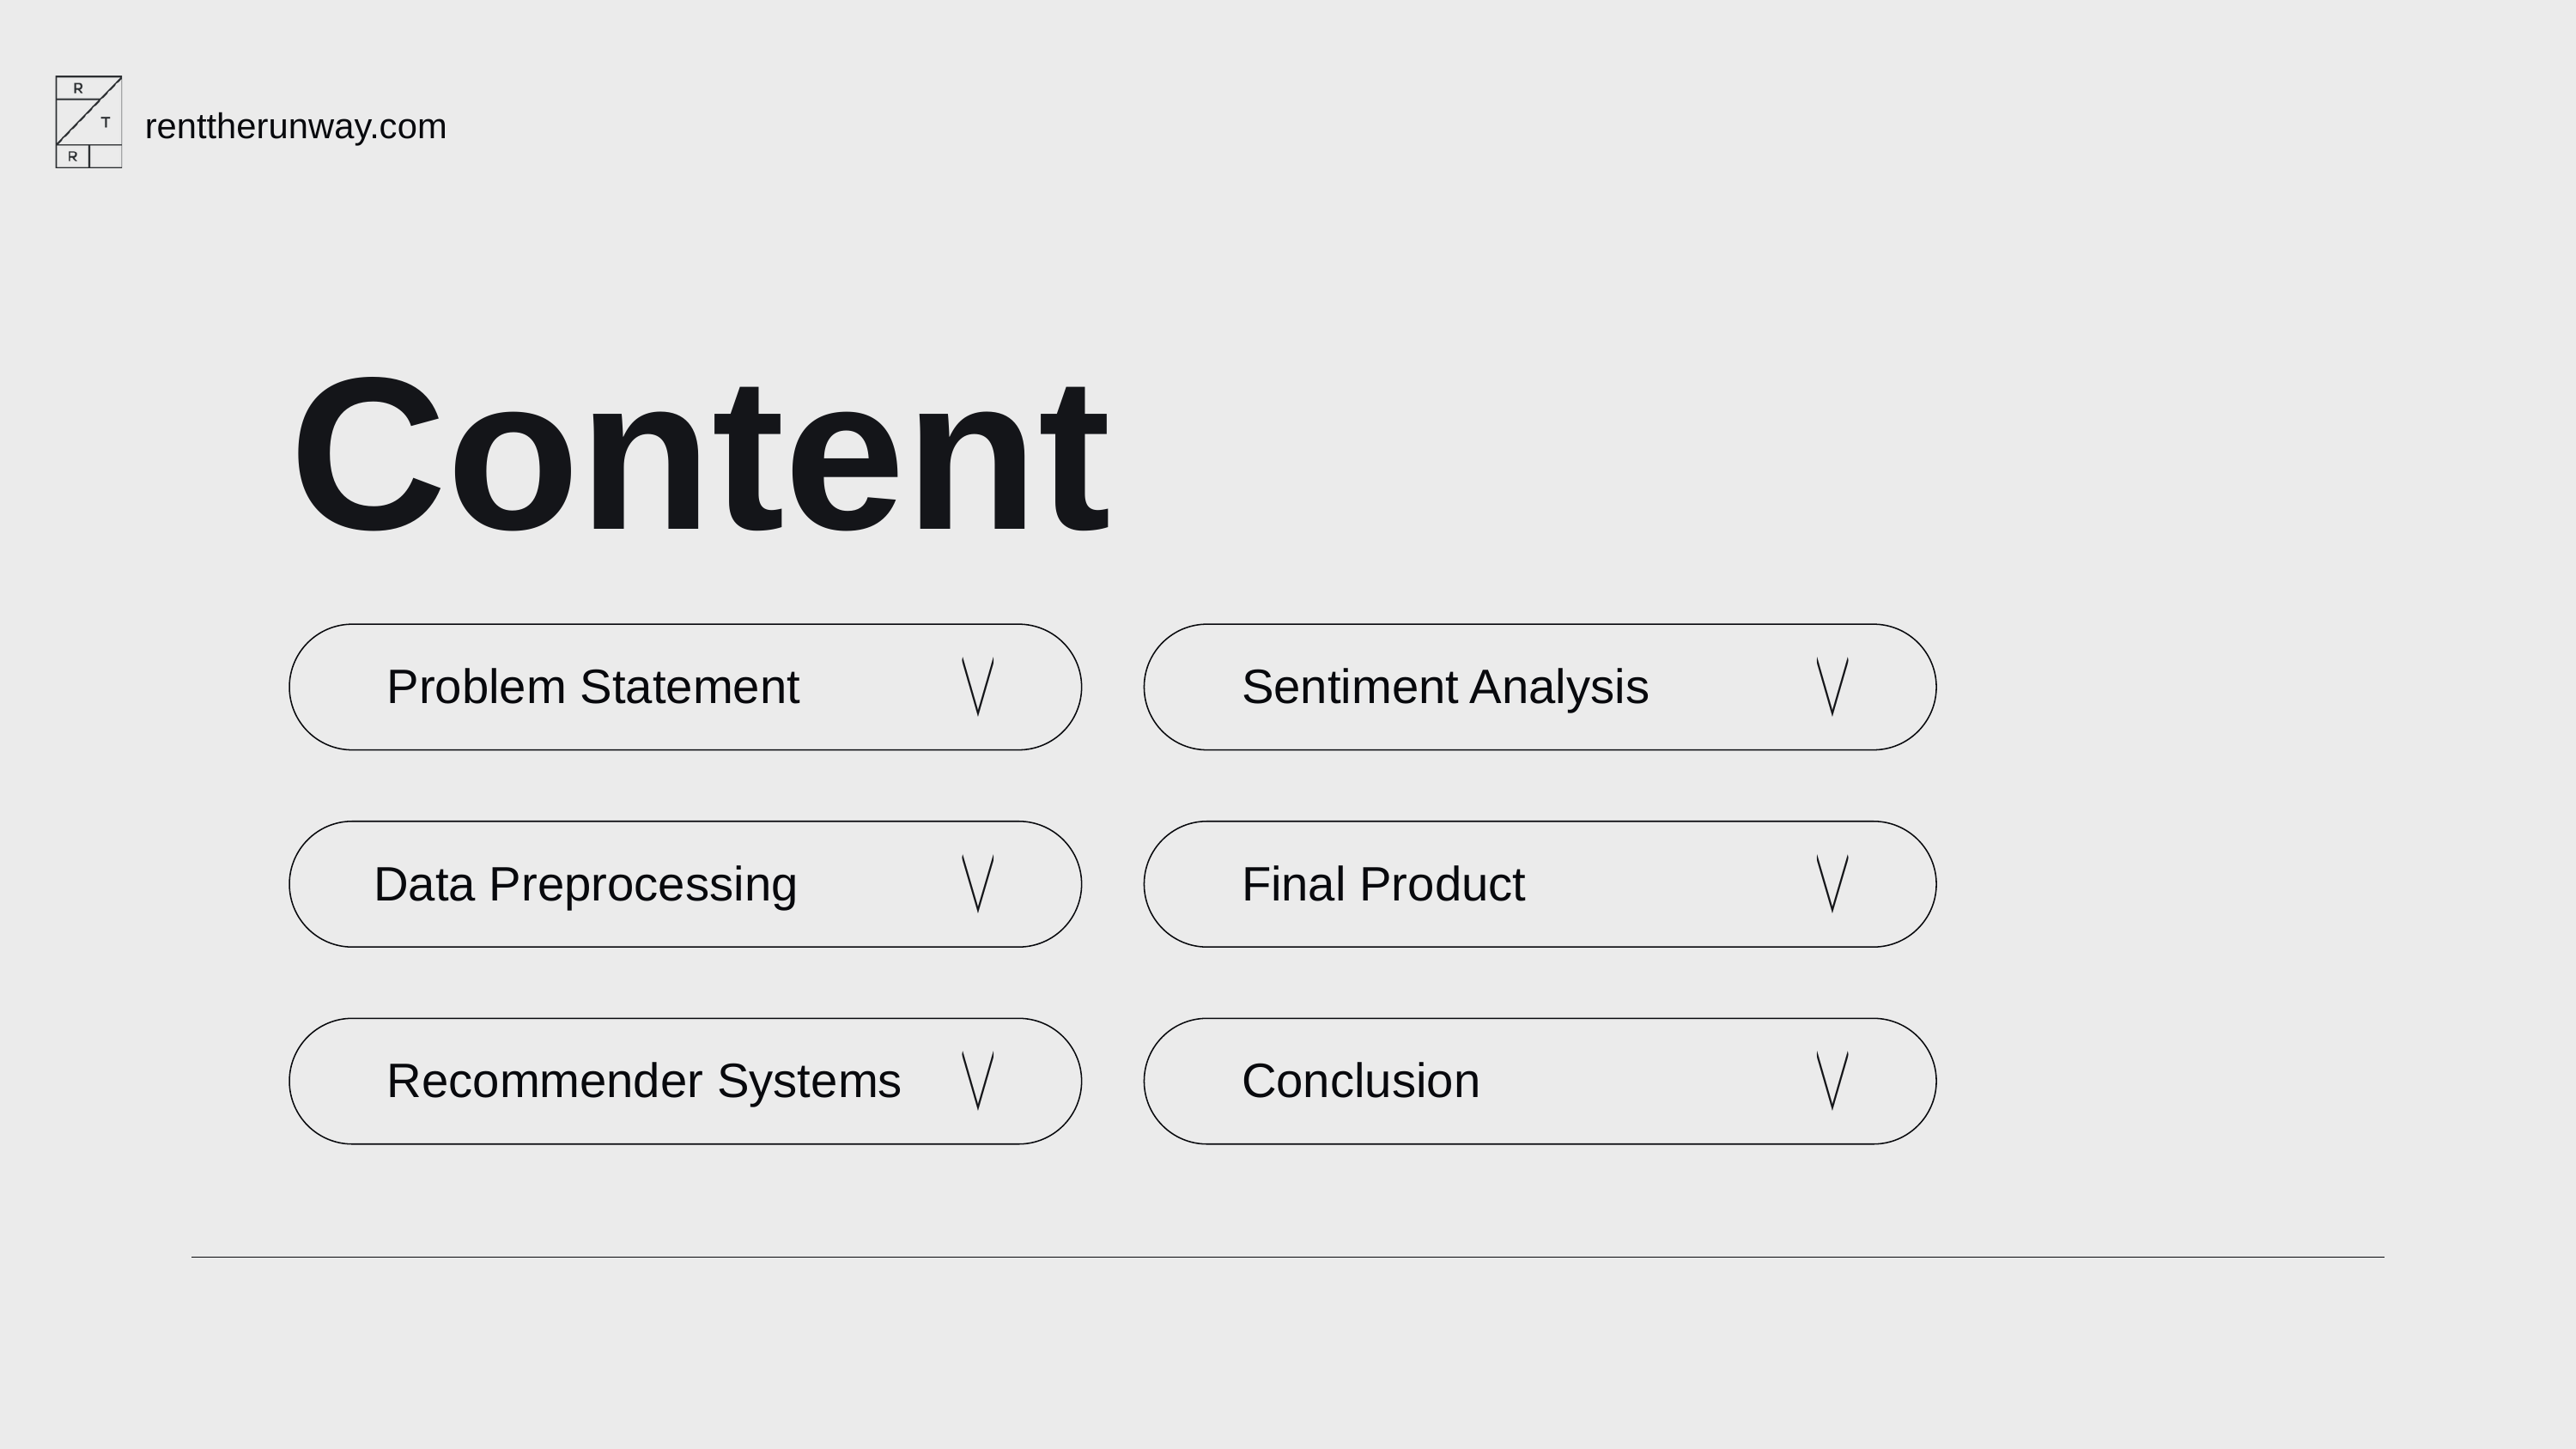

renttherunway.com
Content

Problem Statement
Sentiment Analysis

Data Preprocessing
Final Product

Recommender Systems
Conclusion